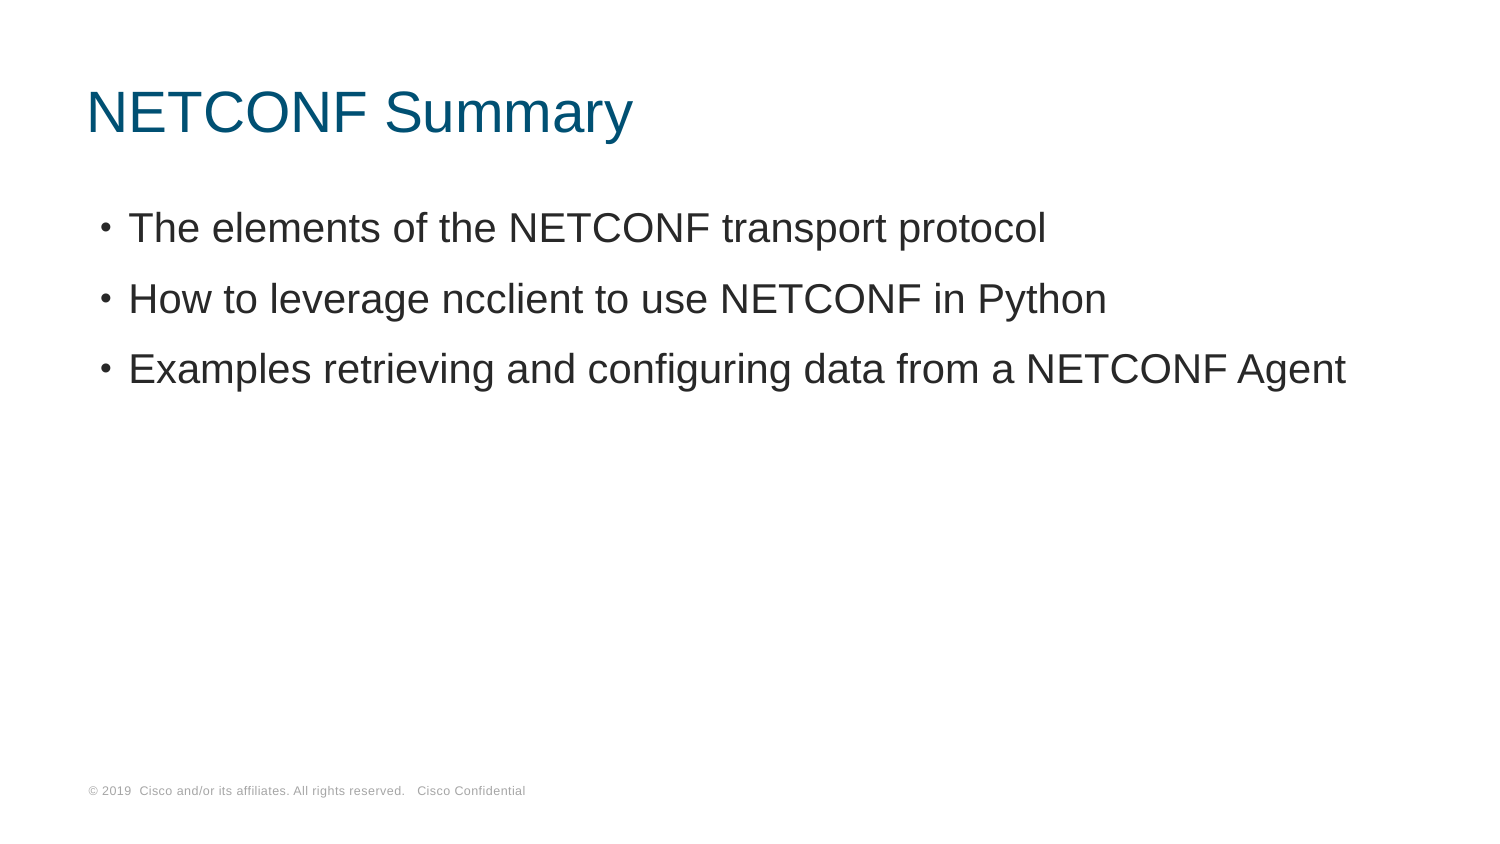

# NETCONF Summary
The elements of the NETCONF transport protocol
How to leverage ncclient to use NETCONF in Python
Examples retrieving and configuring data from a NETCONF Agent